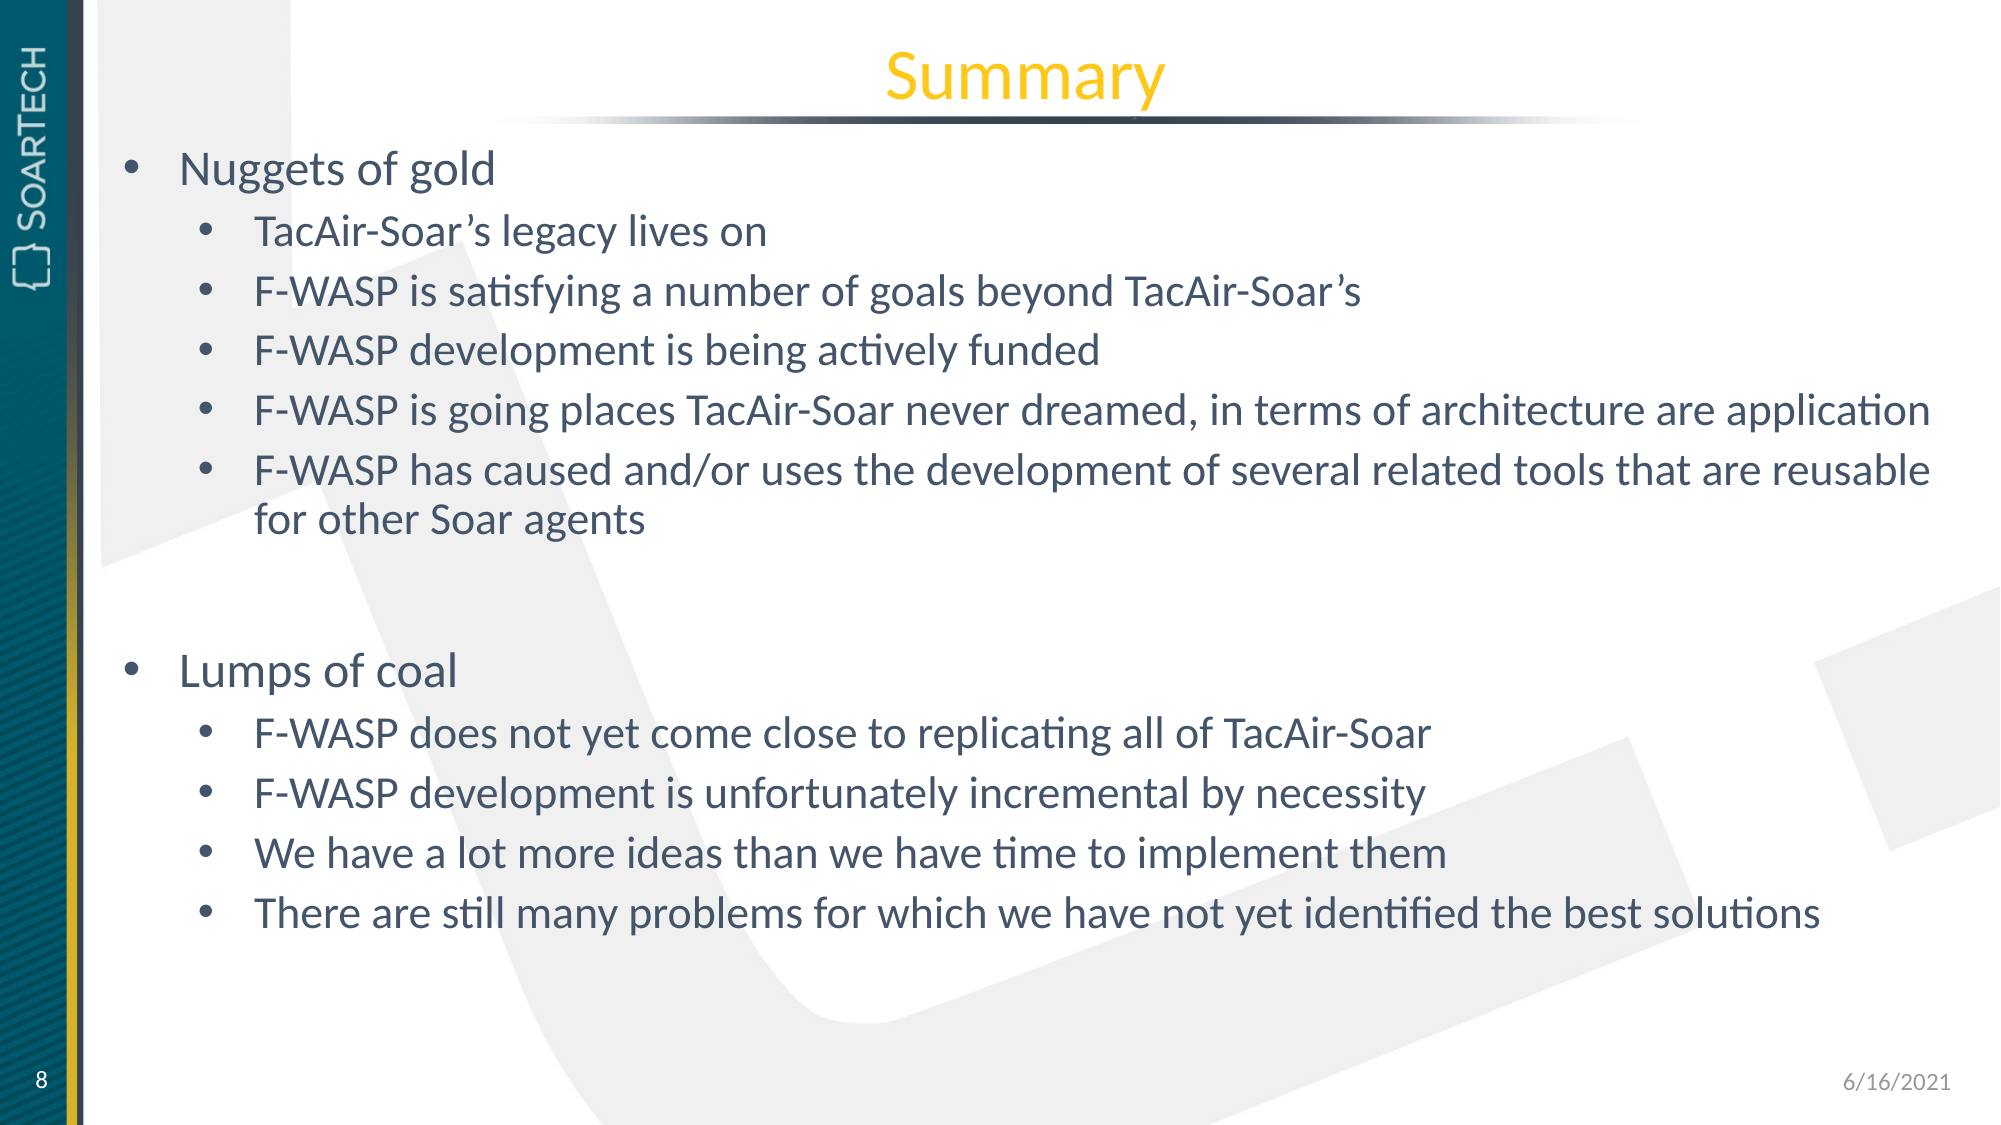

# Summary
Nuggets of gold
TacAir-Soar’s legacy lives on
F-WASP is satisfying a number of goals beyond TacAir-Soar’s
F-WASP development is being actively funded
F-WASP is going places TacAir-Soar never dreamed, in terms of architecture are application
F-WASP has caused and/or uses the development of several related tools that are reusable for other Soar agents

Lumps of coal
F-WASP does not yet come close to replicating all of TacAir-Soar
F-WASP development is unfortunately incremental by necessity
We have a lot more ideas than we have time to implement them
There are still many problems for which we have not yet identified the best solutions
8
6/16/2021